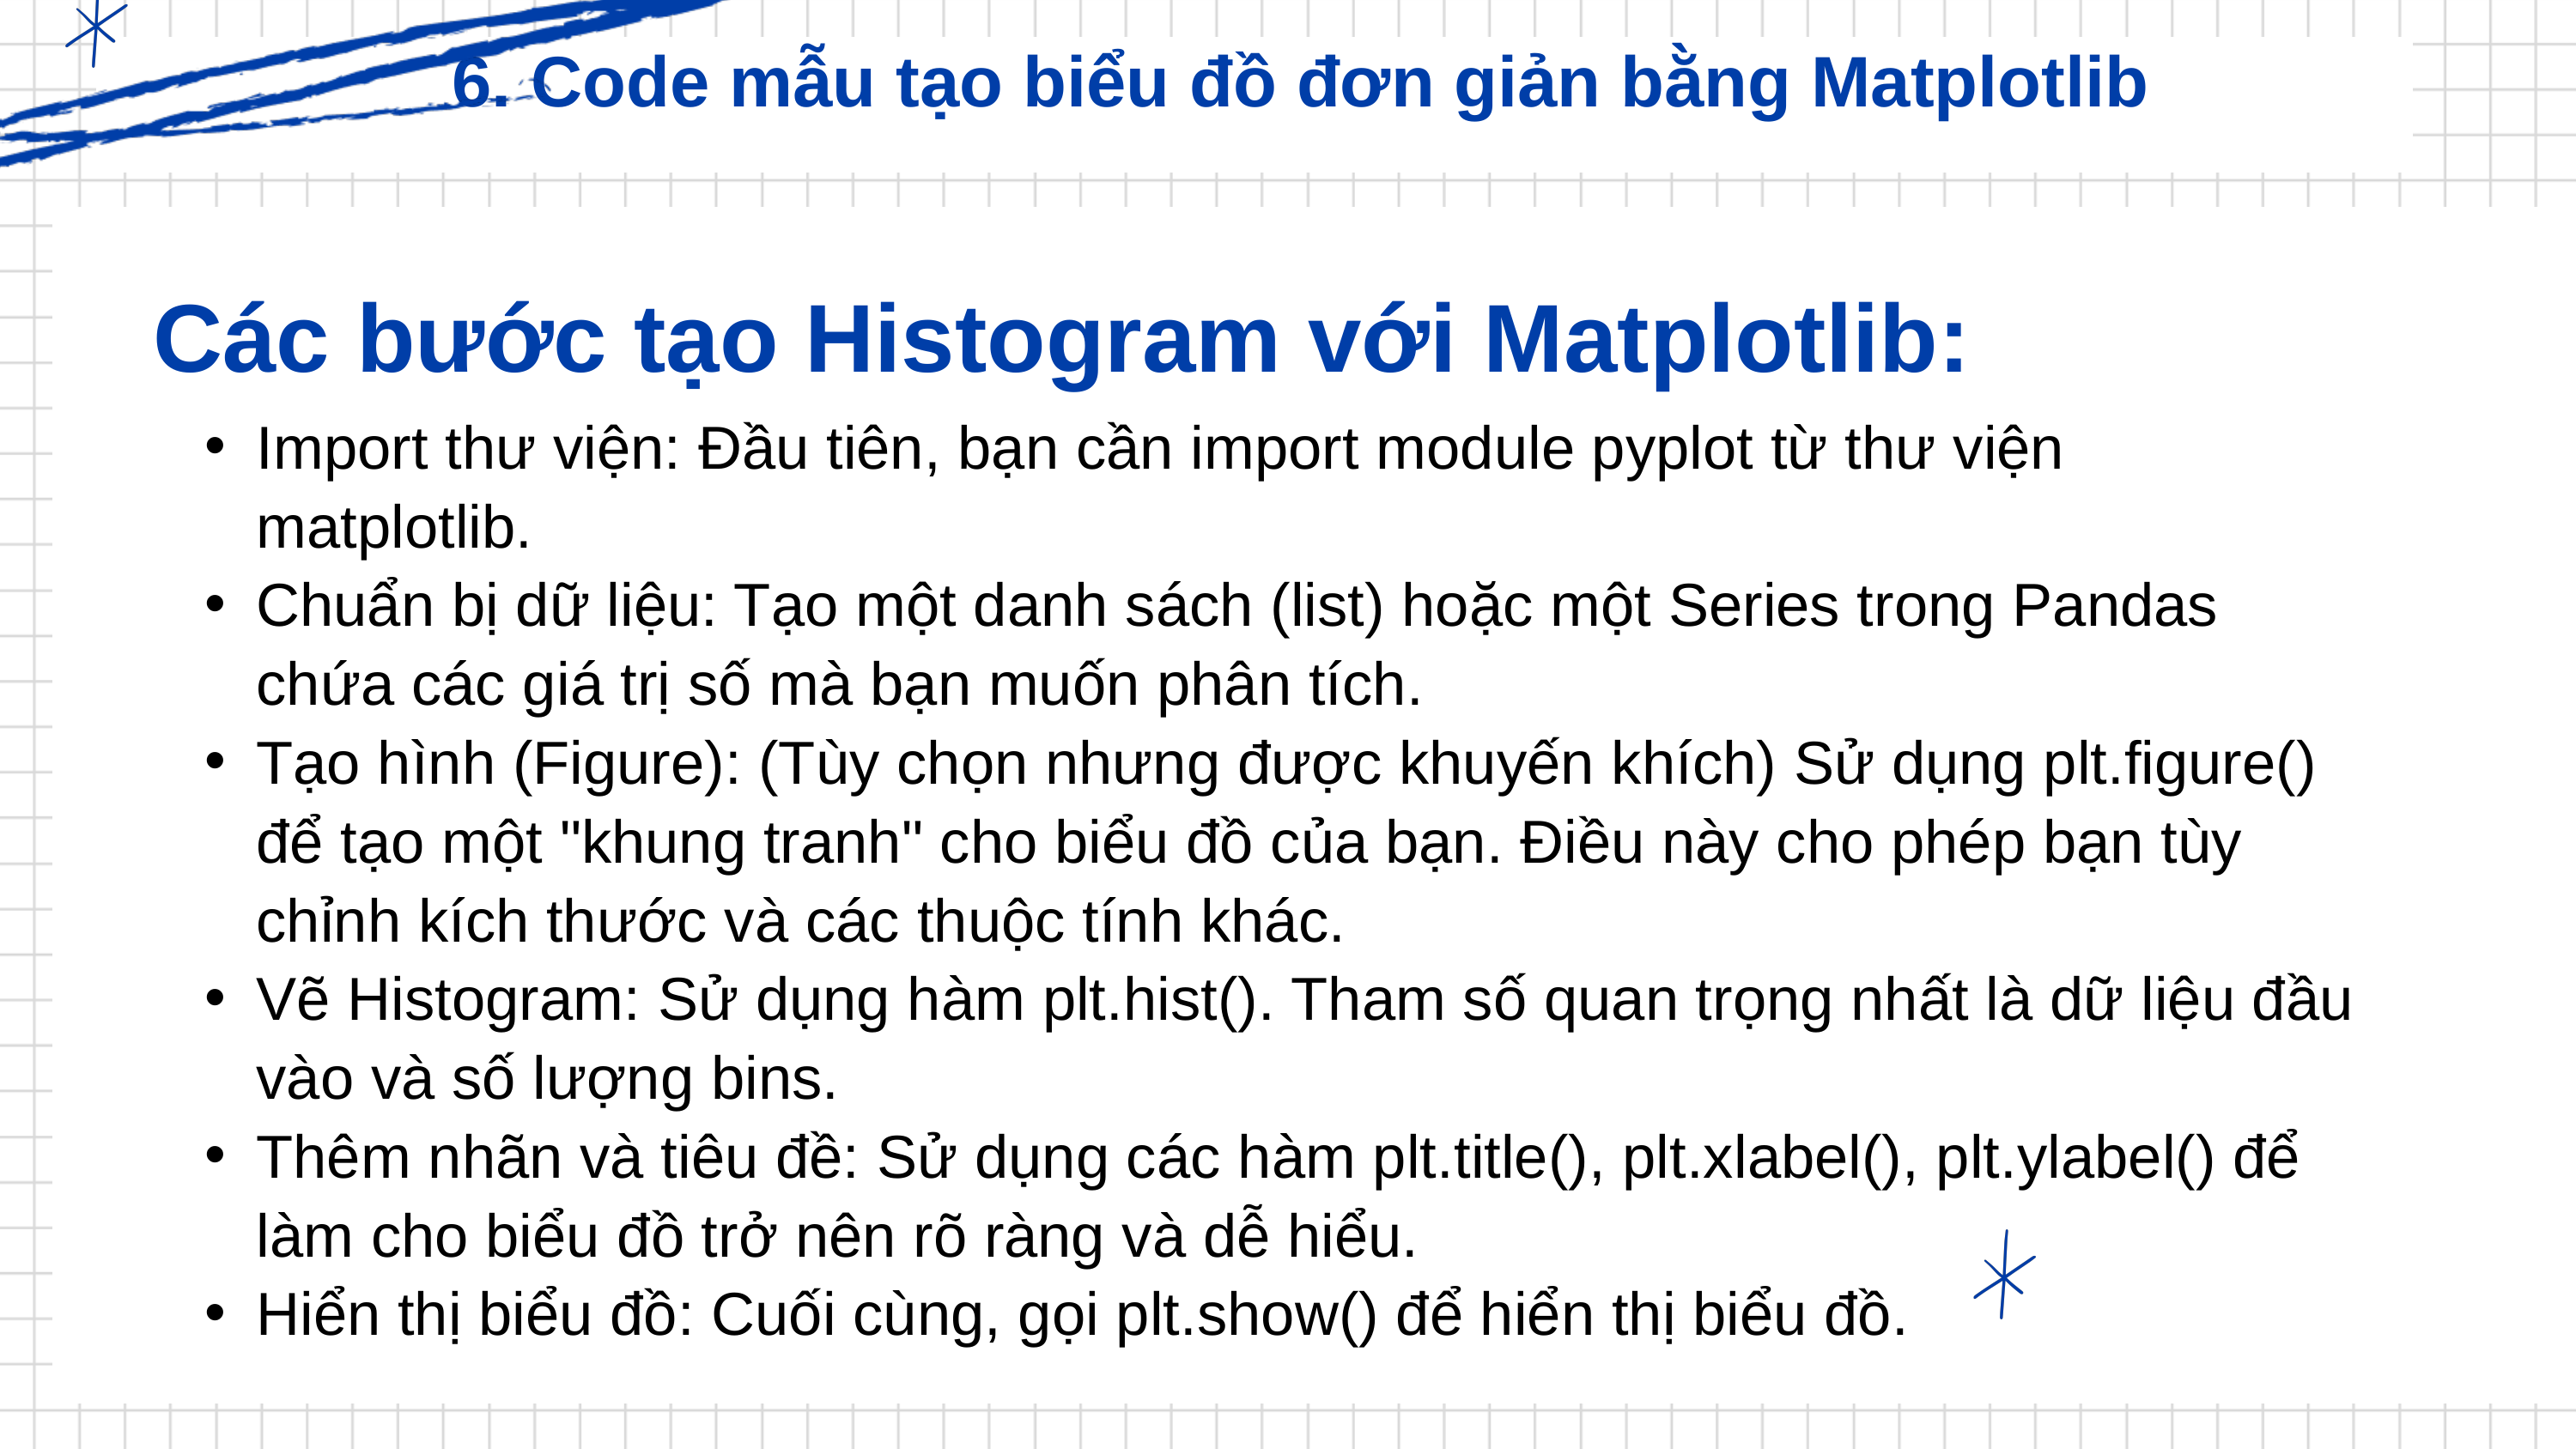

6. Code mẫu tạo biểu đồ đơn giản bằng Matplotlib

Các bước tạo Histogram với Matplotlib:
Import thư viện: Đầu tiên, bạn cần import module pyplot từ thư viện matplotlib.
Chuẩn bị dữ liệu: Tạo một danh sách (list) hoặc một Series trong Pandas chứa các giá trị số mà bạn muốn phân tích.
Tạo hình (Figure): (Tùy chọn nhưng được khuyến khích) Sử dụng plt.figure() để tạo một "khung tranh" cho biểu đồ của bạn. Điều này cho phép bạn tùy chỉnh kích thước và các thuộc tính khác.
Vẽ Histogram: Sử dụng hàm plt.hist(). Tham số quan trọng nhất là dữ liệu đầu vào và số lượng bins.
Thêm nhãn và tiêu đề: Sử dụng các hàm plt.title(), plt.xlabel(), plt.ylabel() để làm cho biểu đồ trở nên rõ ràng và dễ hiểu.
Hiển thị biểu đồ: Cuối cùng, gọi plt.show() để hiển thị biểu đồ.